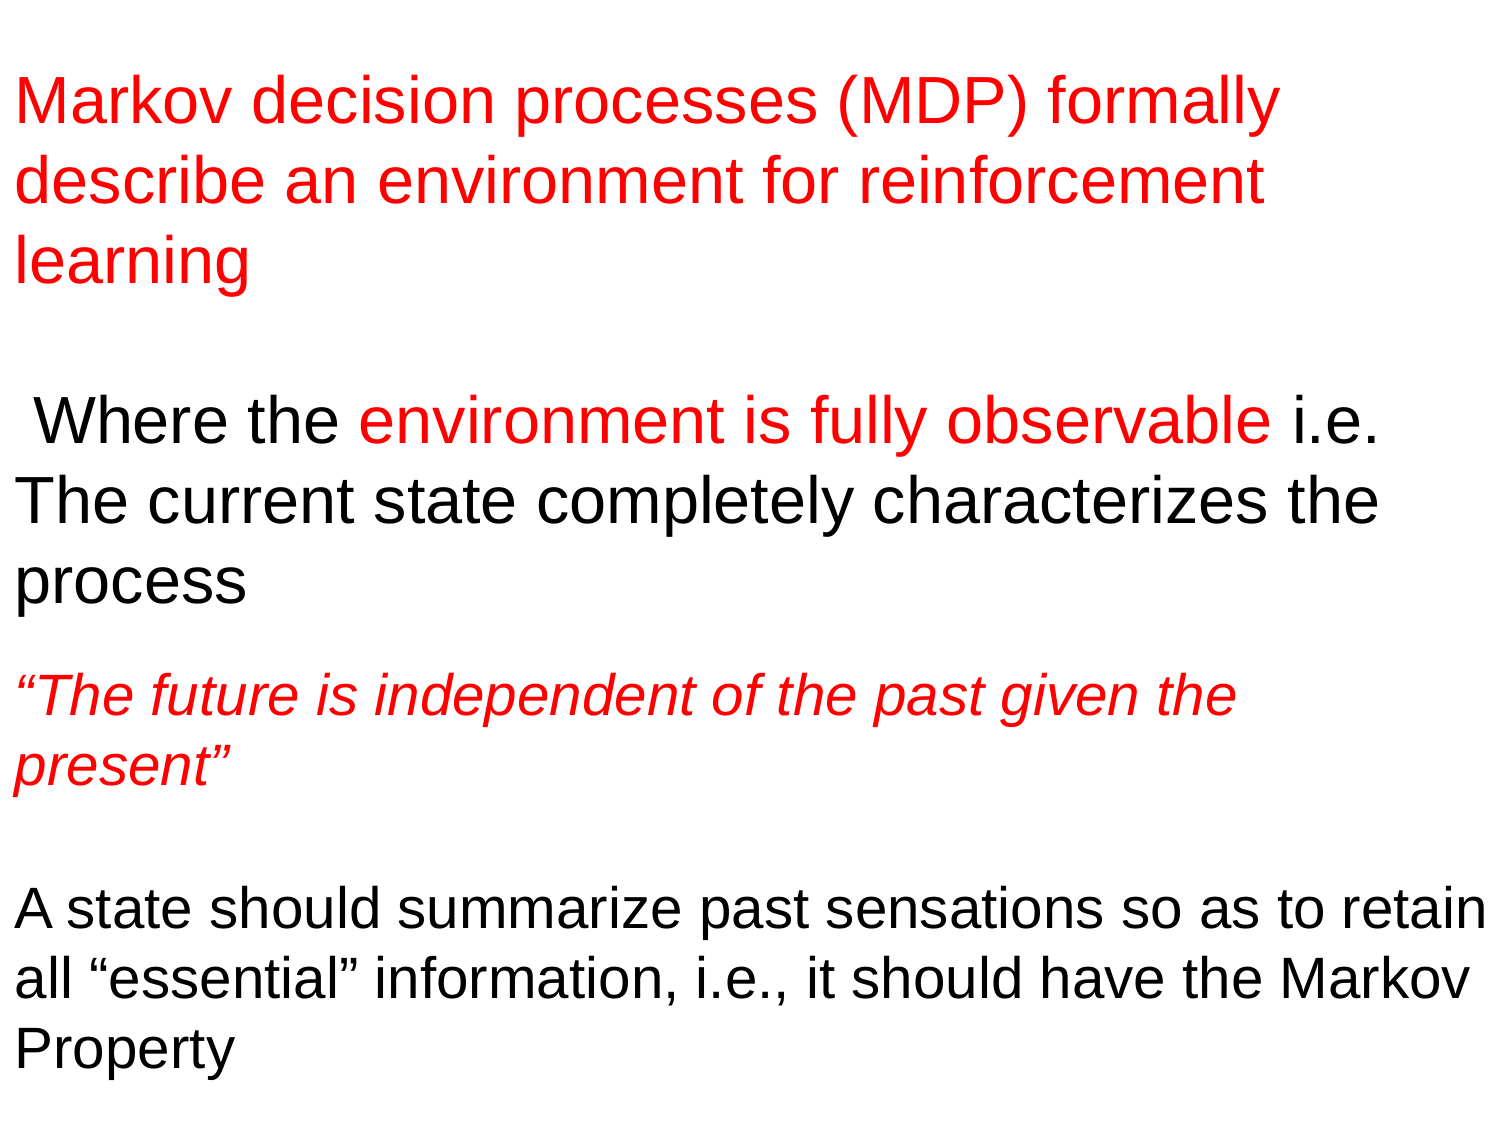

Markov decision processes (MDP) formally describe an environment for reinforcement learning

 Where the environment is fully observable i.e.
The current state completely characterizes the process

“The future is independent of the past given the present”
A state should summarize past sensations so as to retain all “essential” information, i.e., it should have the Markov Property